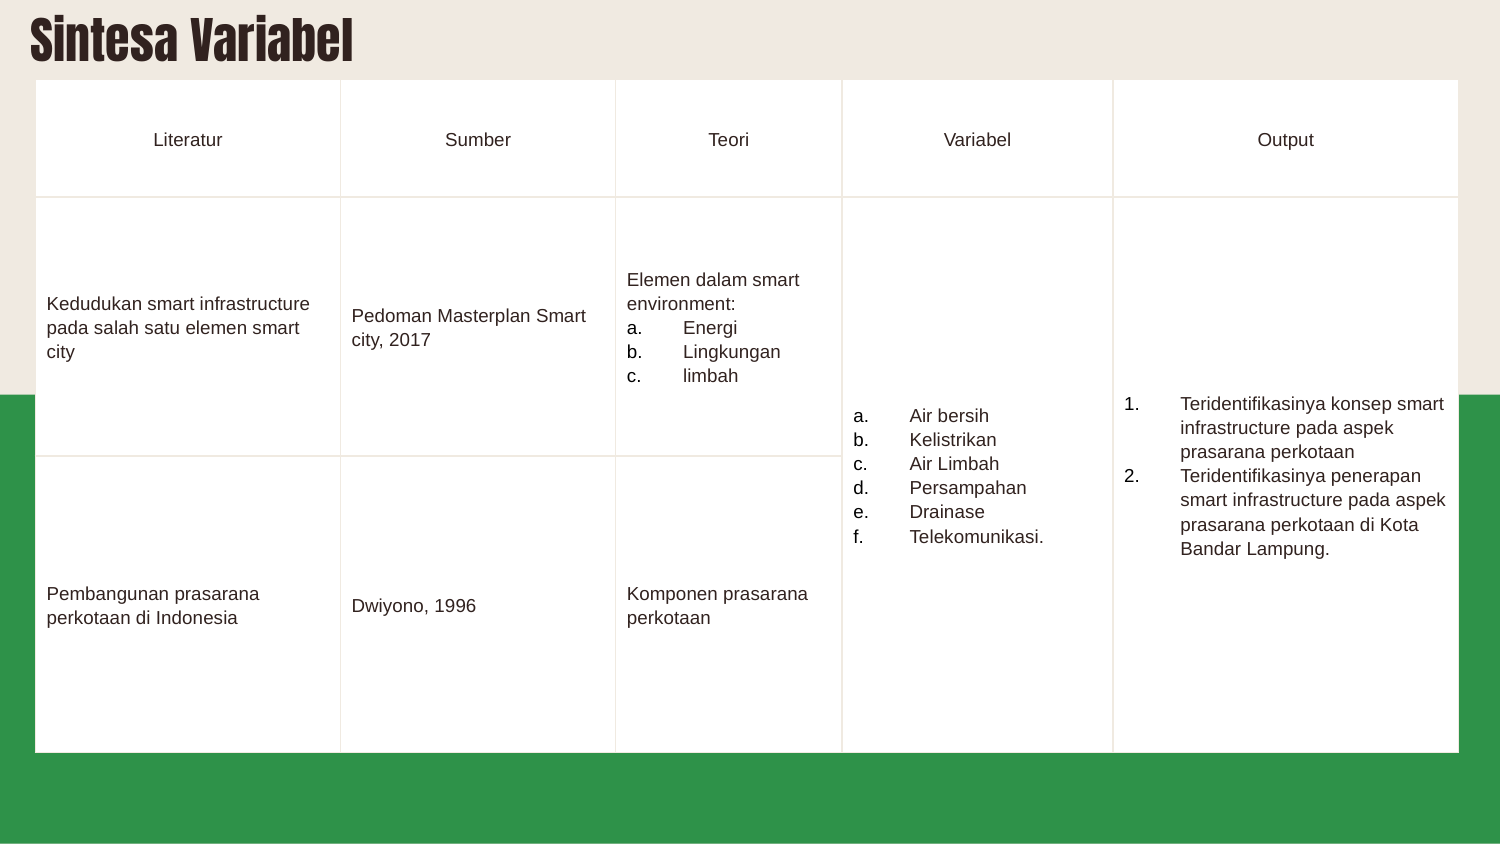

# Sintesa Variabel
| Literatur | Sumber | Teori | Variabel | Output |
| --- | --- | --- | --- | --- |
| Kedudukan smart infrastructure pada salah satu elemen smart city | Pedoman Masterplan Smart city, 2017 | Elemen dalam smart environment: Energi Lingkungan limbah | Air bersih Kelistrikan Air Limbah Persampahan Drainase Telekomunikasi. | Teridentifikasinya konsep smart infrastructure pada aspek prasarana perkotaan Teridentifikasinya penerapan smart infrastructure pada aspek prasarana perkotaan di Kota Bandar Lampung. |
| Pembangunan prasarana perkotaan di Indonesia | Dwiyono, 1996 | Komponen prasarana perkotaan |  |  |